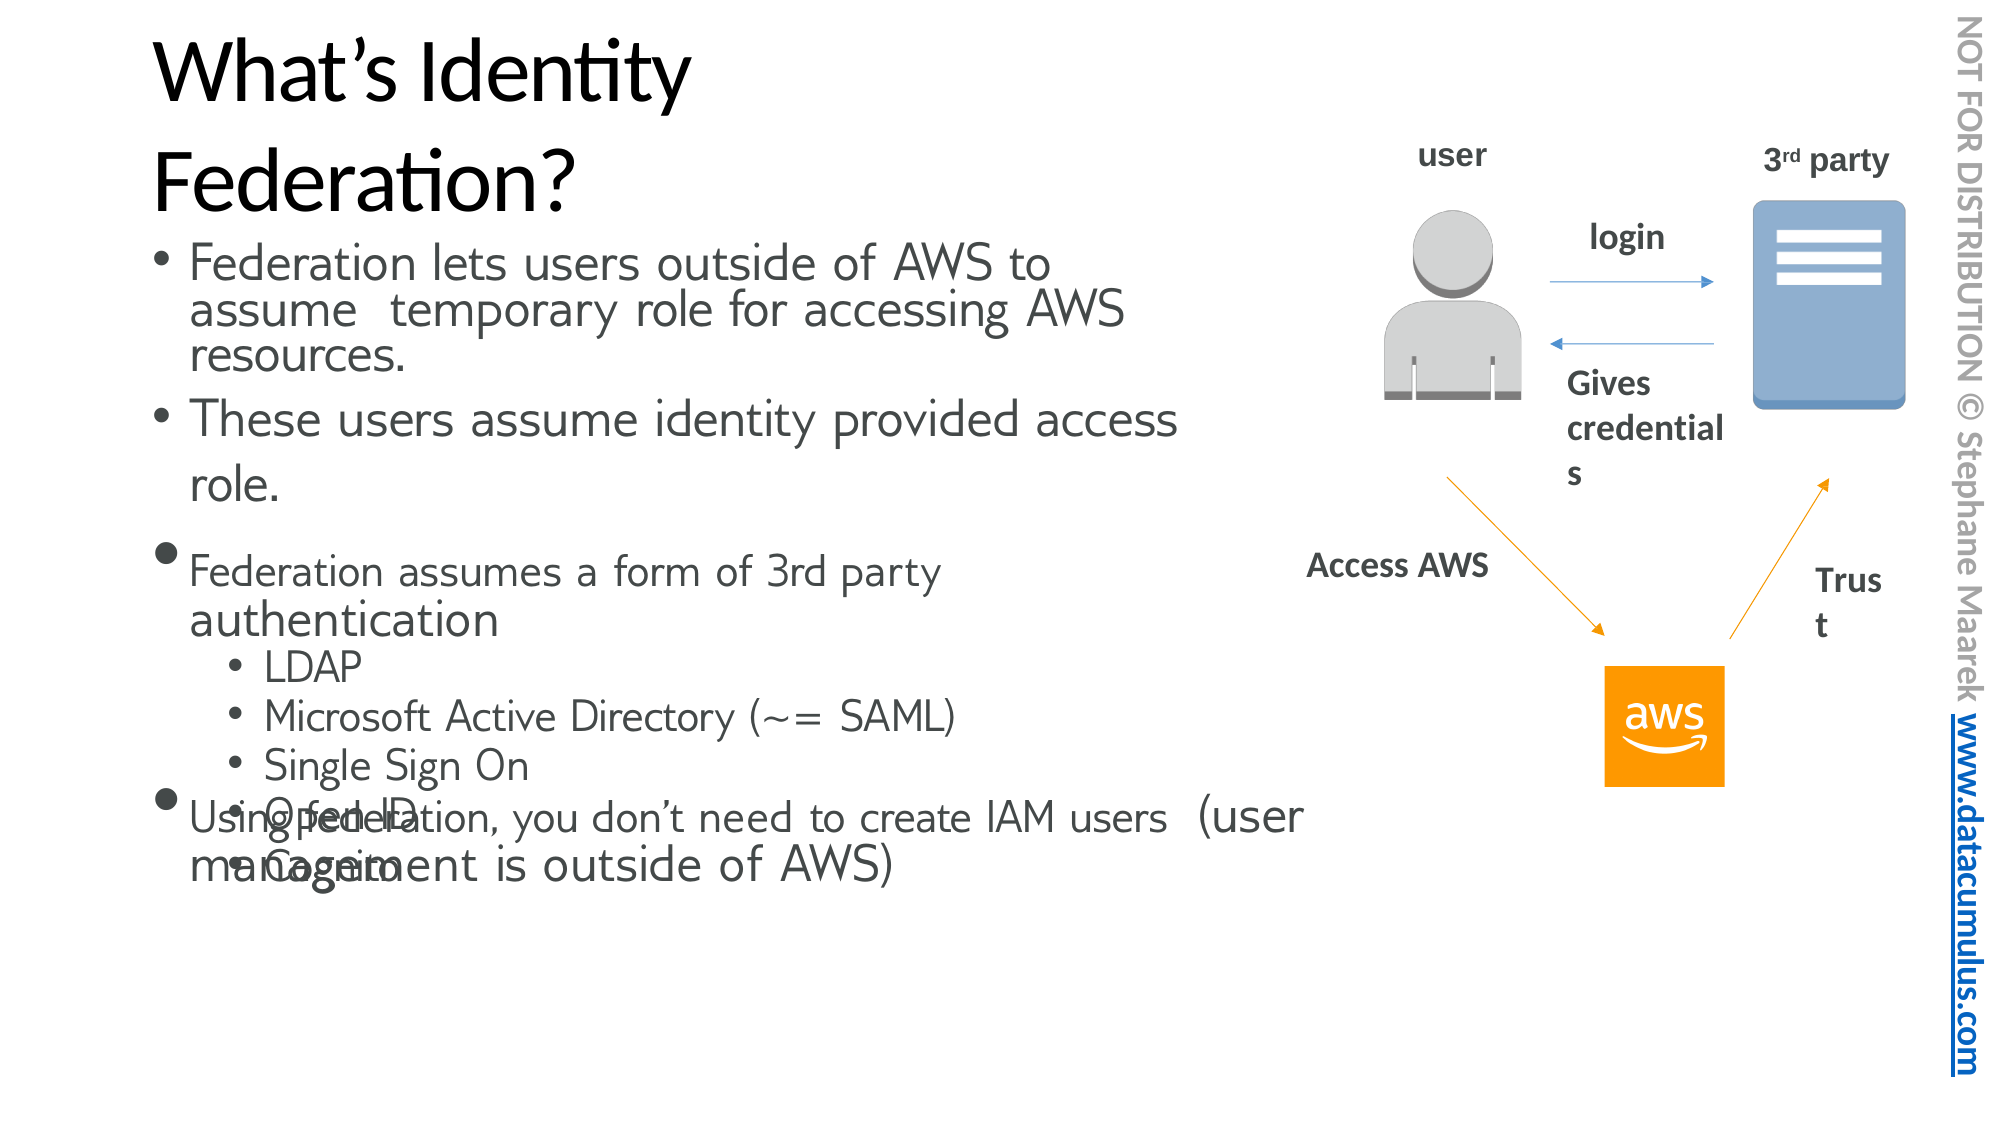

NOT FOR DISTRIBUTION © Stephane Maarek www.datacumulus.com
# What’s Identity Federation?
user
3rd party

login

Federation lets users outside of AWS to assume  temporary role for accessing AWS resources.
These users assume identity provided access role.
Federation assumes a form of 3rd party  authentication
LDAP
Microsoft Active Directory (~= SAML)
Single Sign On
Open ID
Cognito

Gives  credentials

Access AWS
Trust

Using federation, you don’t need to create IAM users  (user management is outside of AWS)
© Stephane Maarek